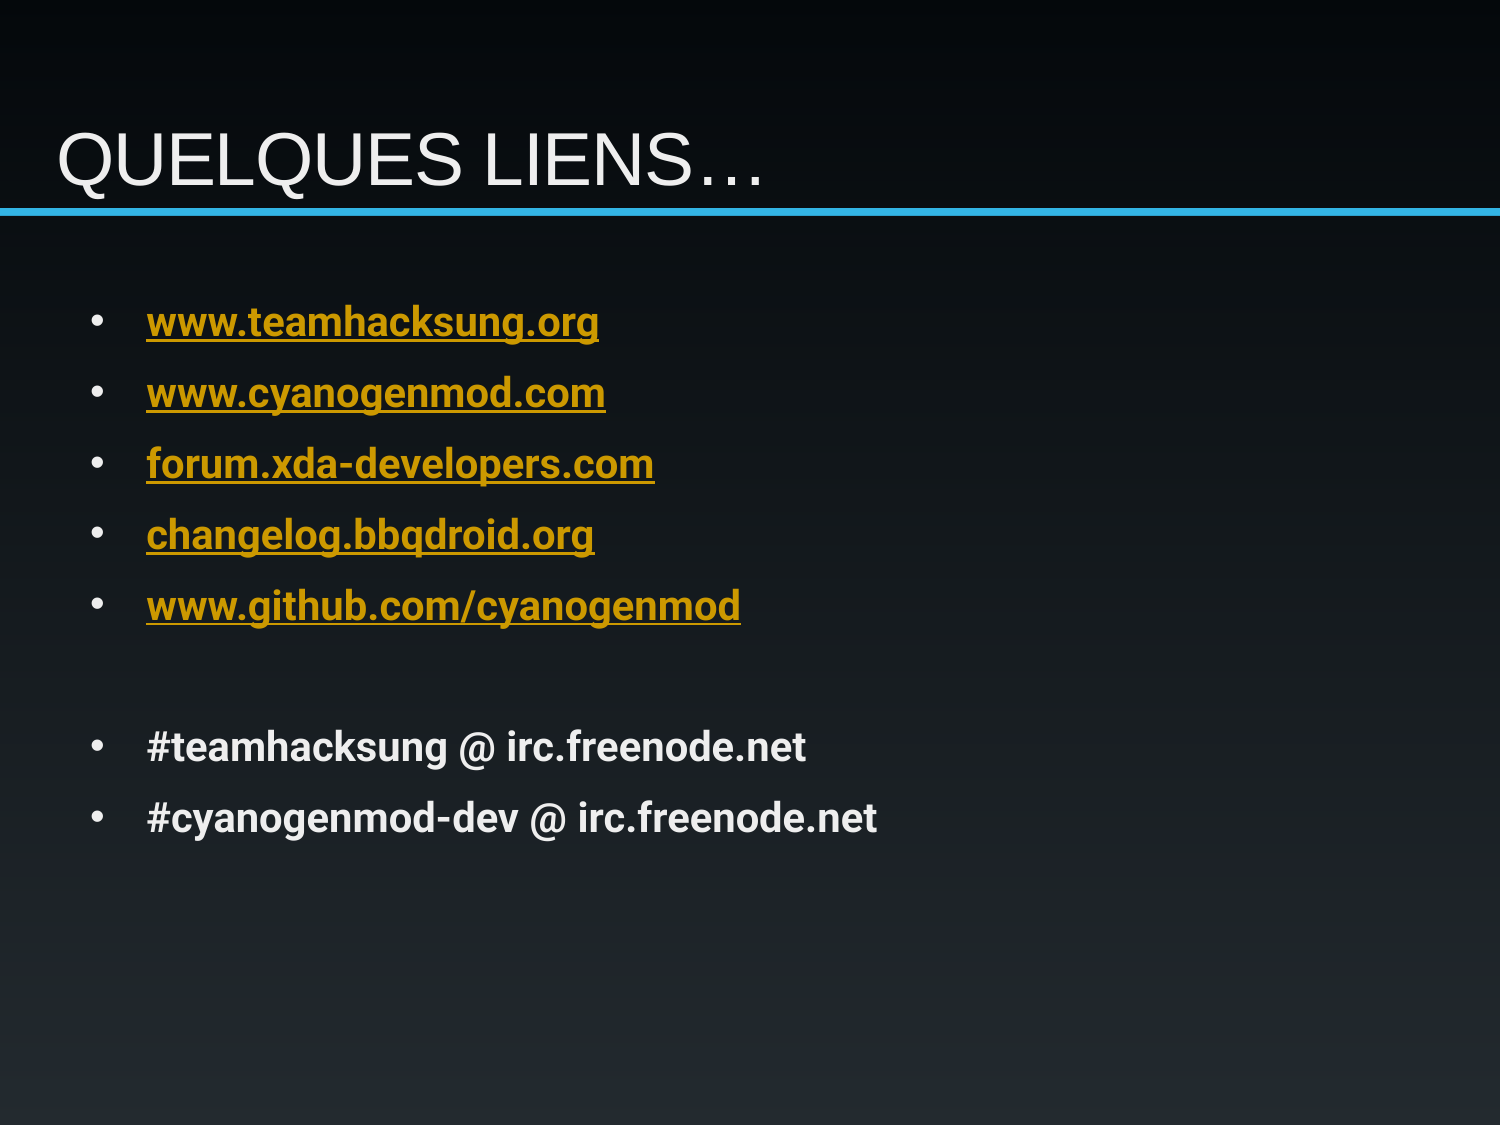

# Quelques liens…
www.teamhacksung.org
www.cyanogenmod.com
forum.xda-developers.com
changelog.bbqdroid.org
www.github.com/cyanogenmod

#teamhacksung @ irc.freenode.net
#cyanogenmod-dev @ irc.freenode.net